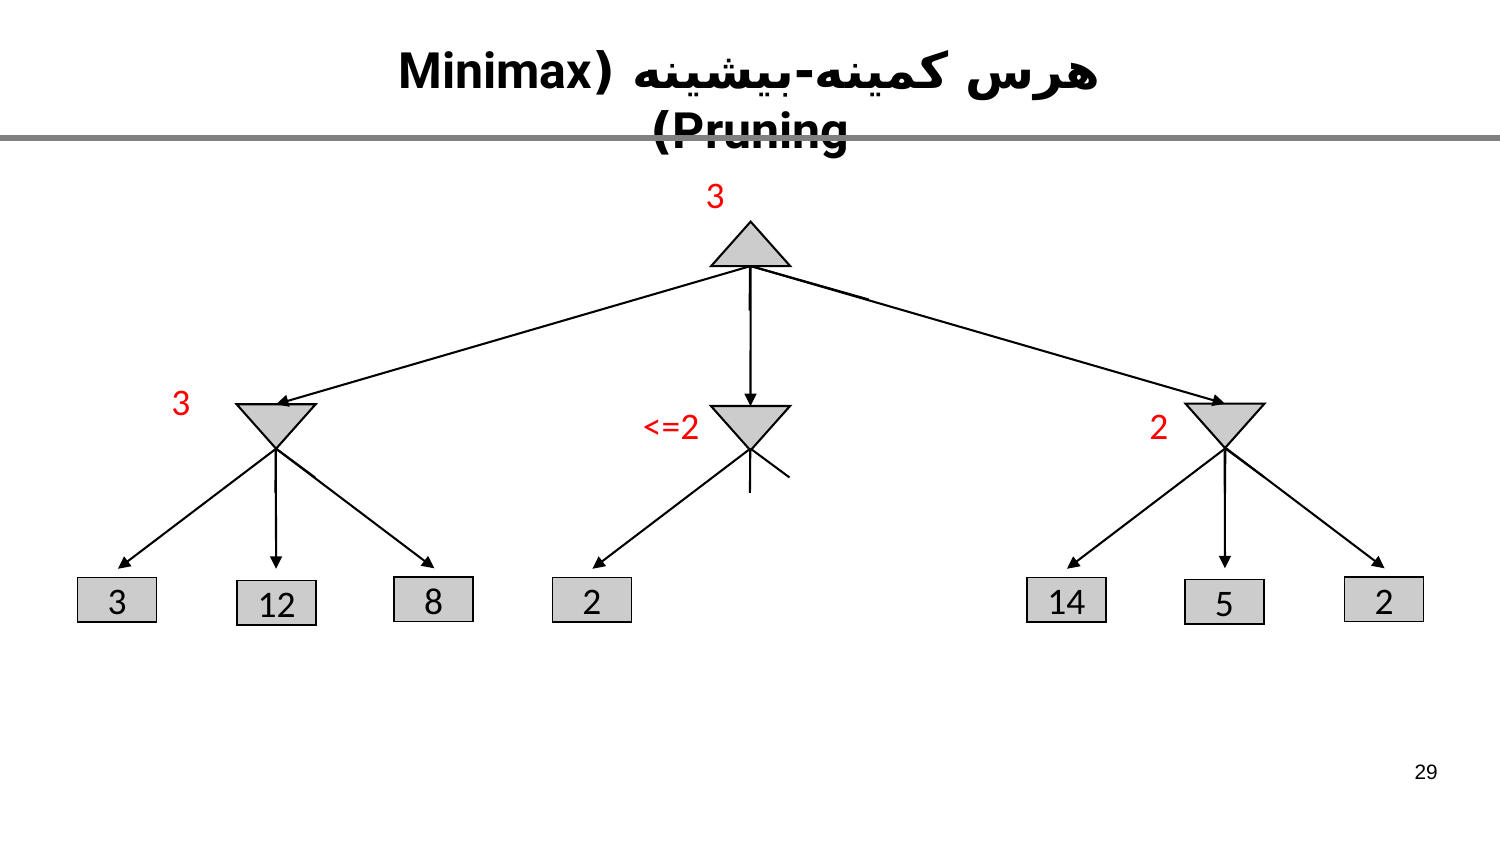

هرس کمینه-بیشینه (Minimax Pruning)
3

3
<=2
2
2
8
2
14
5
12
3
29